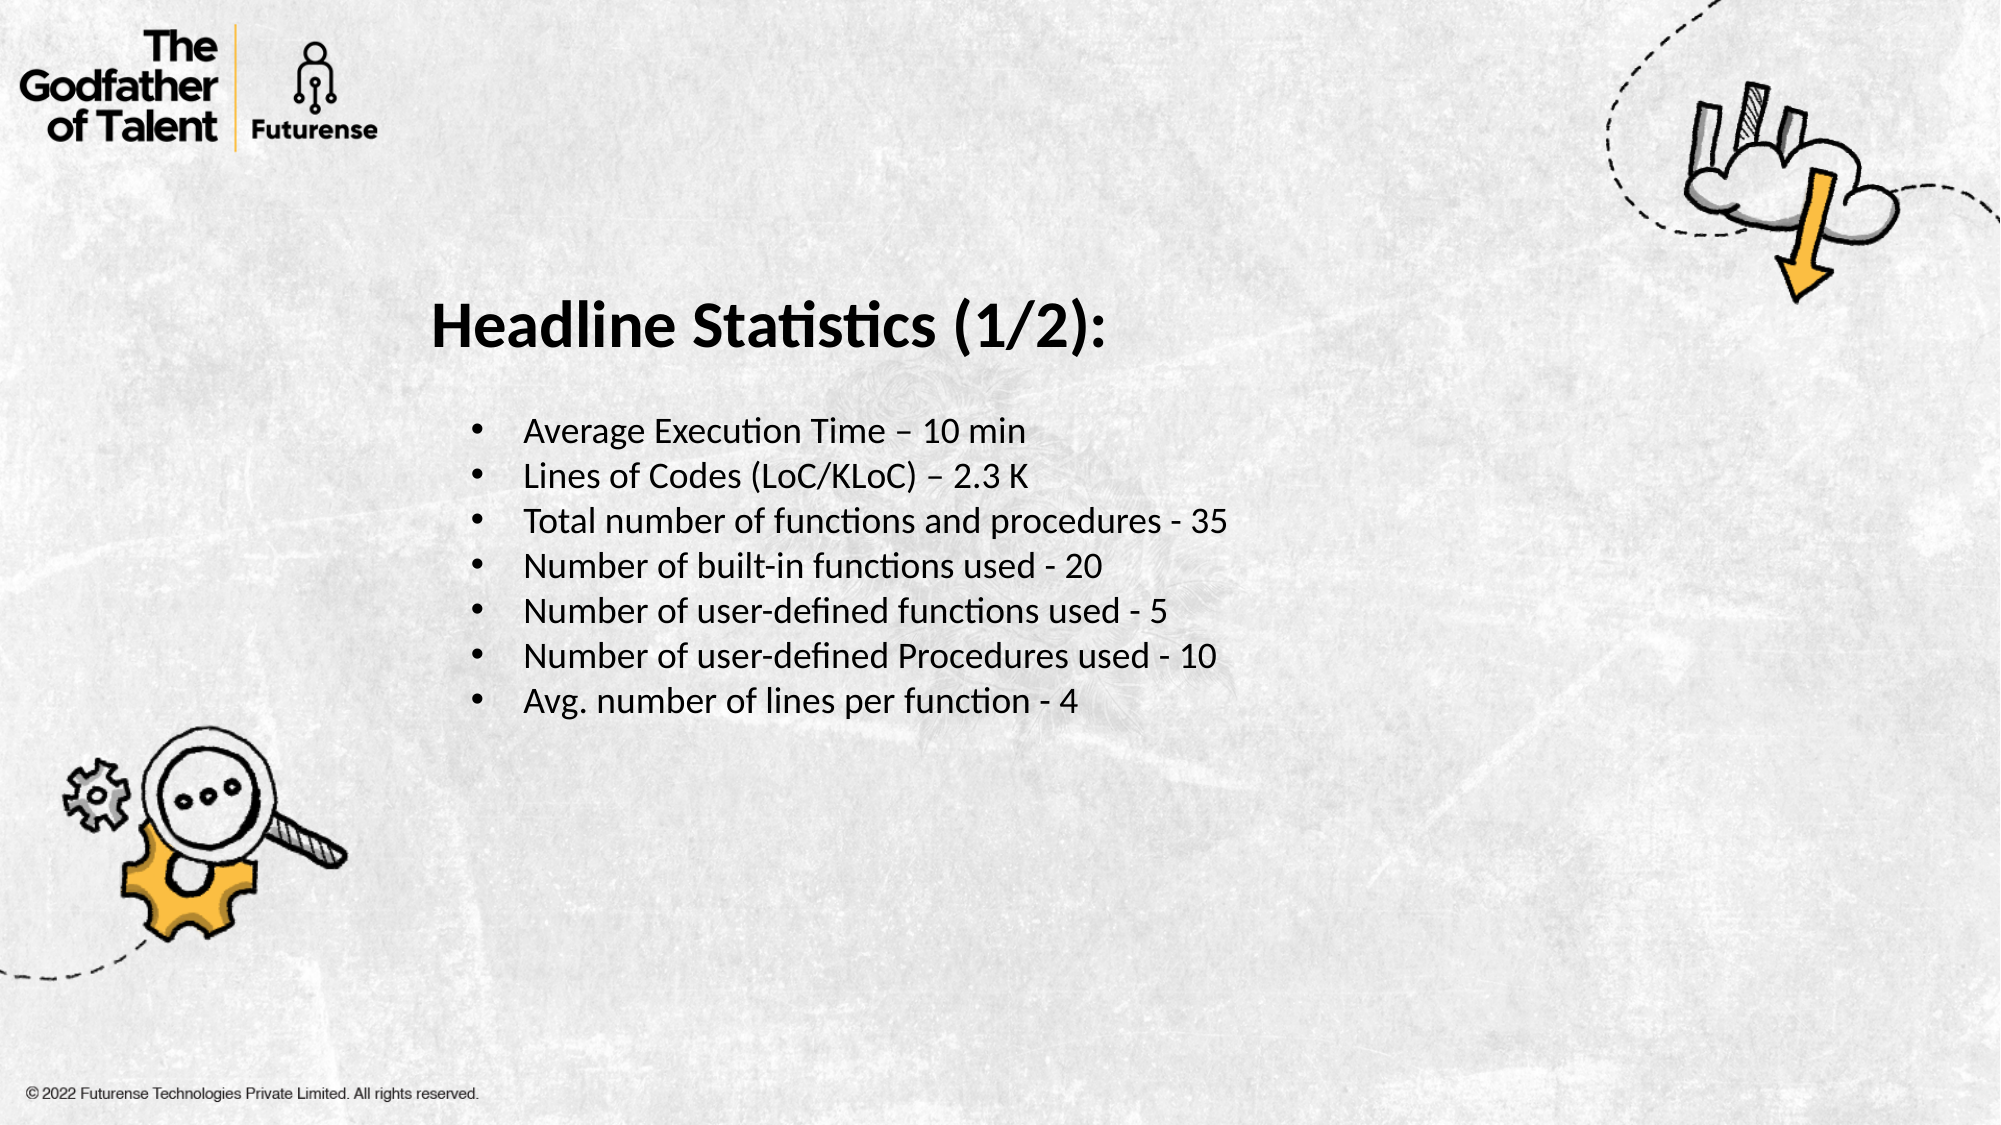

Headline Statistics (1/2):

  Average Execution Time – 10 min
  Lines of Codes (LoC/KLoC) – 2.3 K
  Total number of functions and procedures - 35
  Number of built-in functions used - 20
  Number of user-defined functions used - 5
  Number of user-defined Procedures used - 10
  Avg. number of lines per function - 4